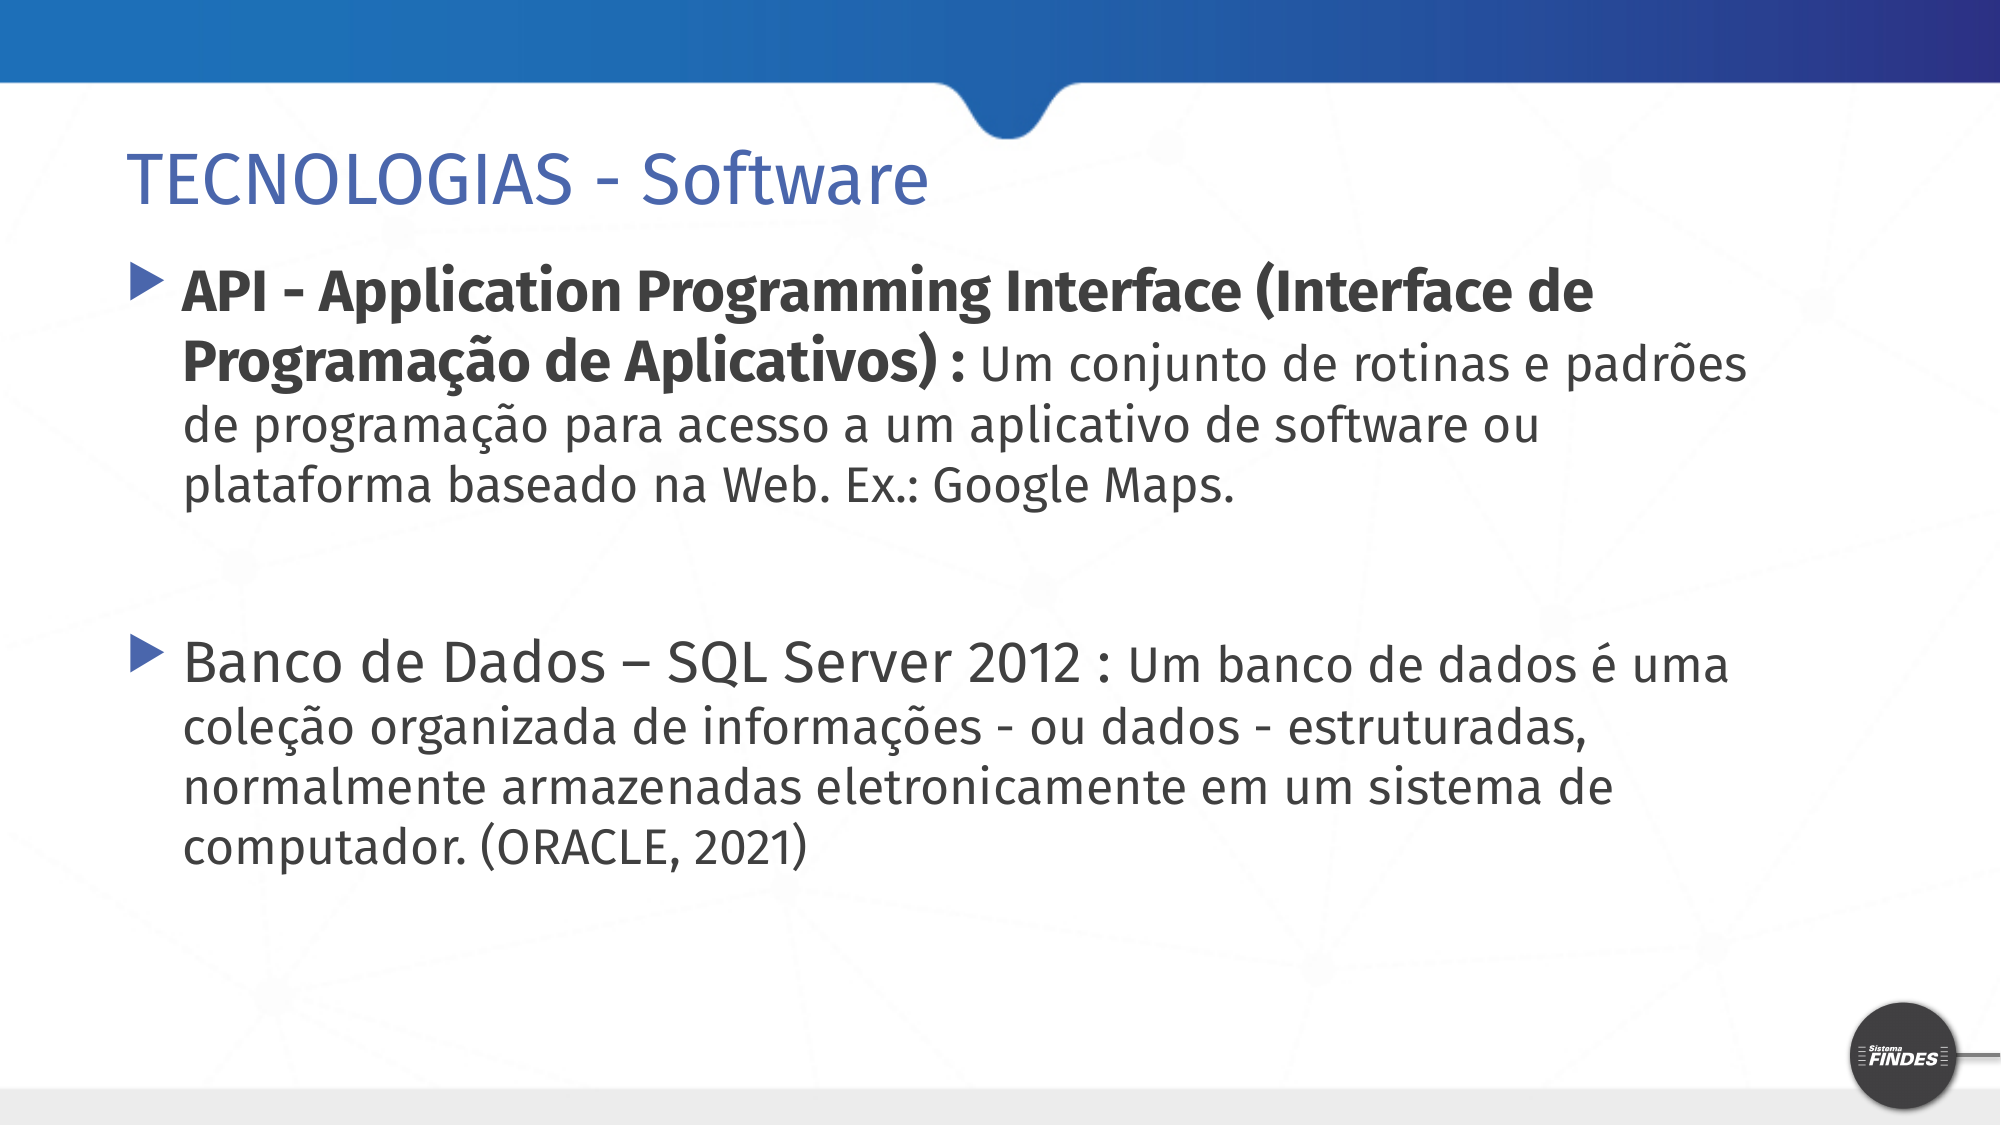

# TECNOLOGIAS - Software
API - Application Programming Interface (Interface de Programação de Aplicativos) : Um conjunto de rotinas e padrões de programação para acesso a um aplicativo de software ou plataforma baseado na Web. Ex.: Google Maps.

Banco de Dados – SQL Server 2012 : Um banco de dados é uma coleção organizada de informações - ou dados - estruturadas, normalmente armazenadas eletronicamente em um sistema de computador. (ORACLE, 2021)